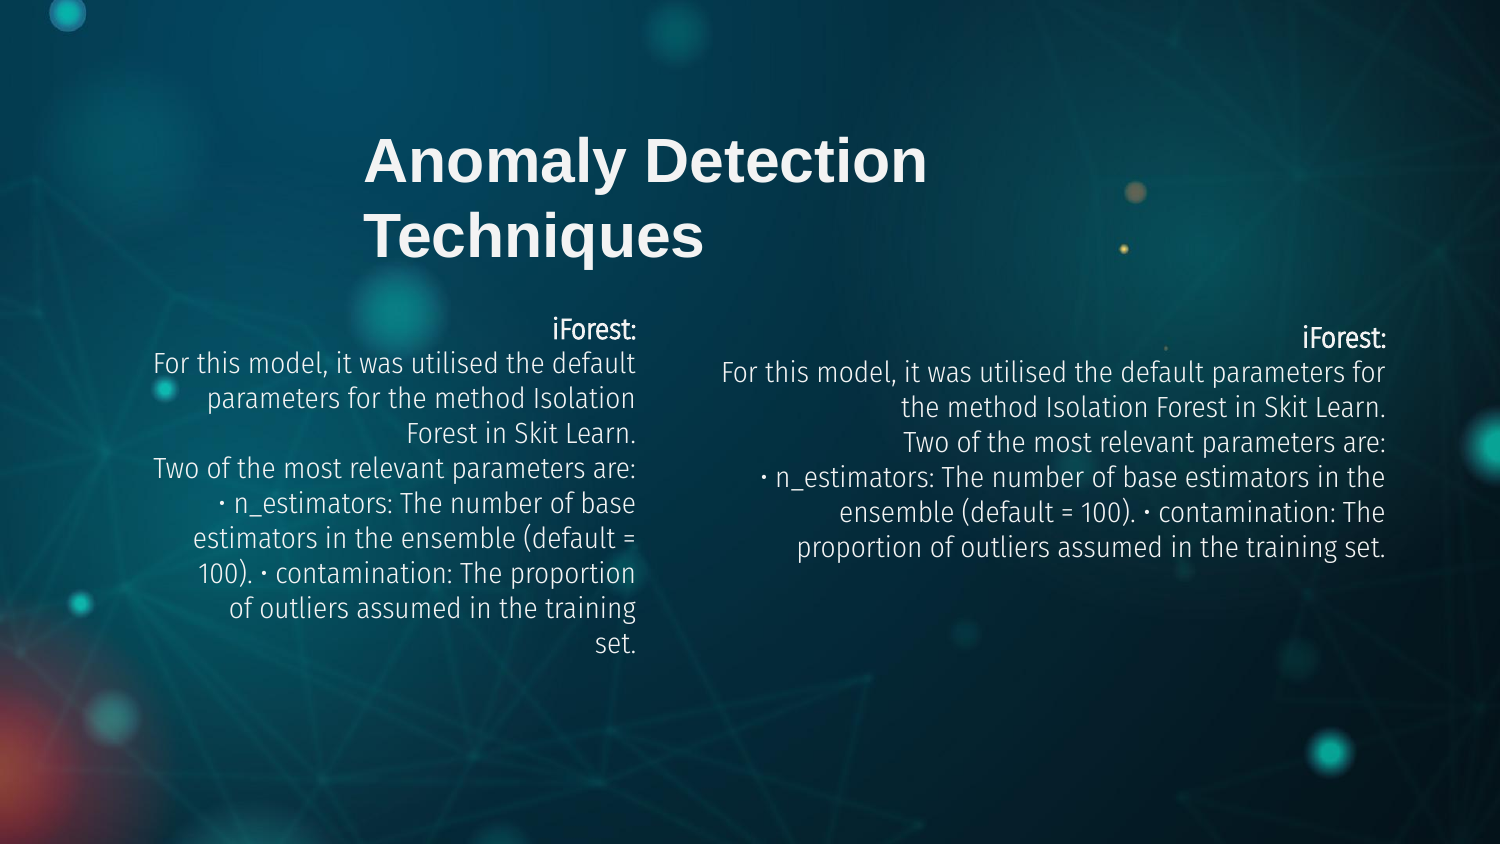

Anomaly Detection Techniques

iForest:
For this model, it was utilised the default parameters for the method Isolation Forest in Skit Learn.
Two of the most relevant parameters are:
 • n_estimators: The number of base estimators in the ensemble (default = 100). • contamination: The proportion of outliers assumed in the training set.

iForest:
For this model, it was utilised the default parameters for the method Isolation Forest in Skit Learn.
Two of the most relevant parameters are:
 • n_estimators: The number of base estimators in the ensemble (default = 100). • contamination: The proportion of outliers assumed in the training set.